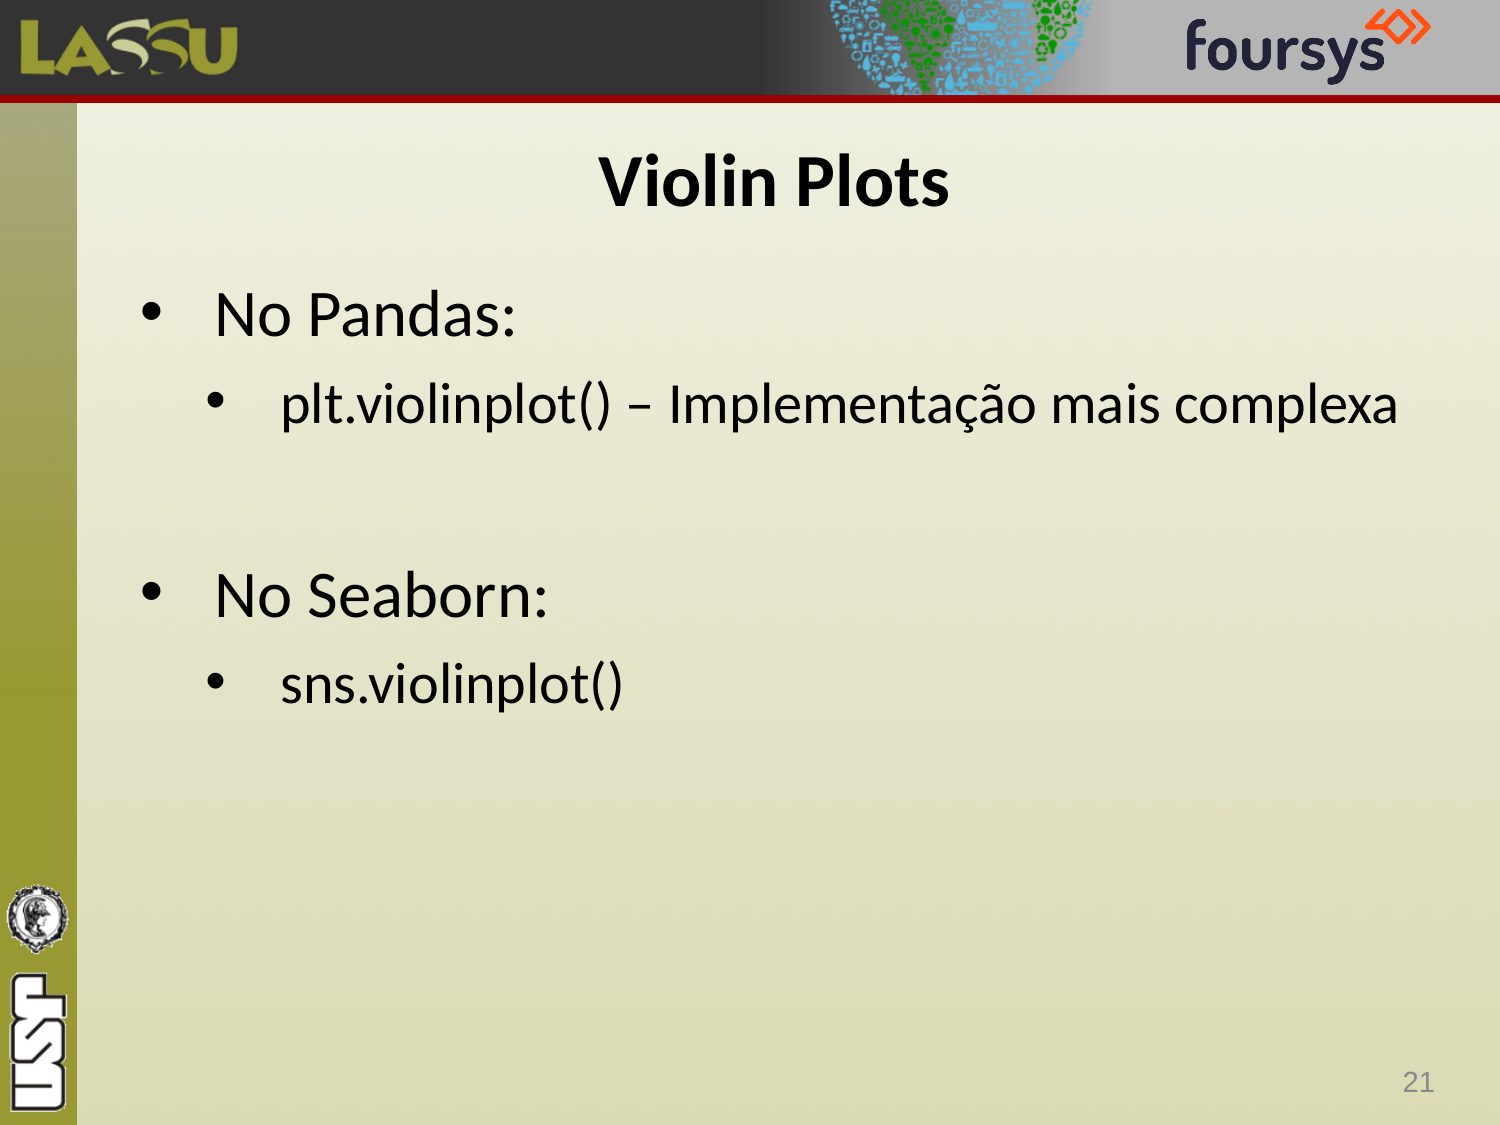

# Violin Plots
No Pandas:
plt.violinplot() – Implementação mais complexa

No Seaborn:
sns.violinplot()

21